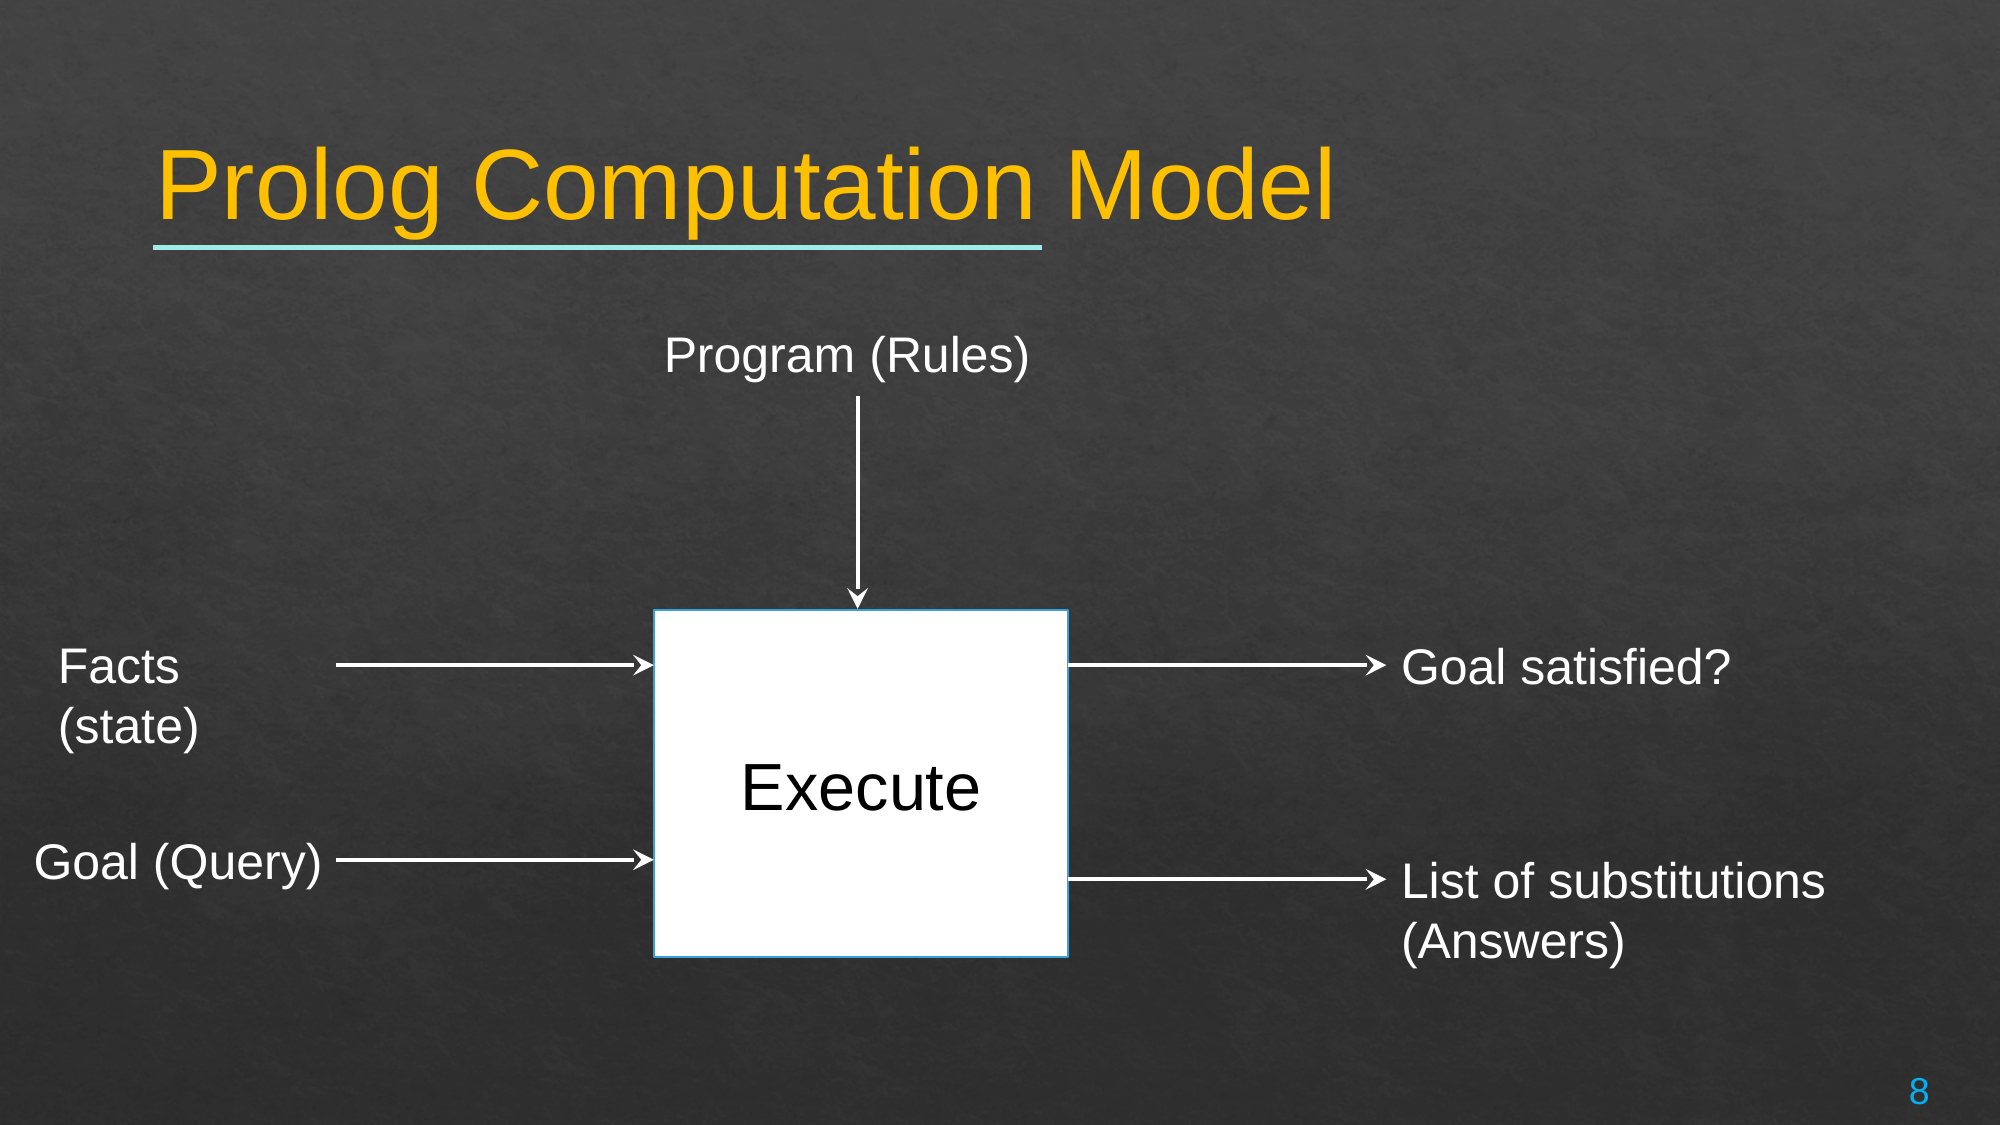

# Prolog Computation Model
Program (Rules)
Execute
Facts (state)
Goal satisfied?
Goal (Query)
List of substitutions
(Answers)